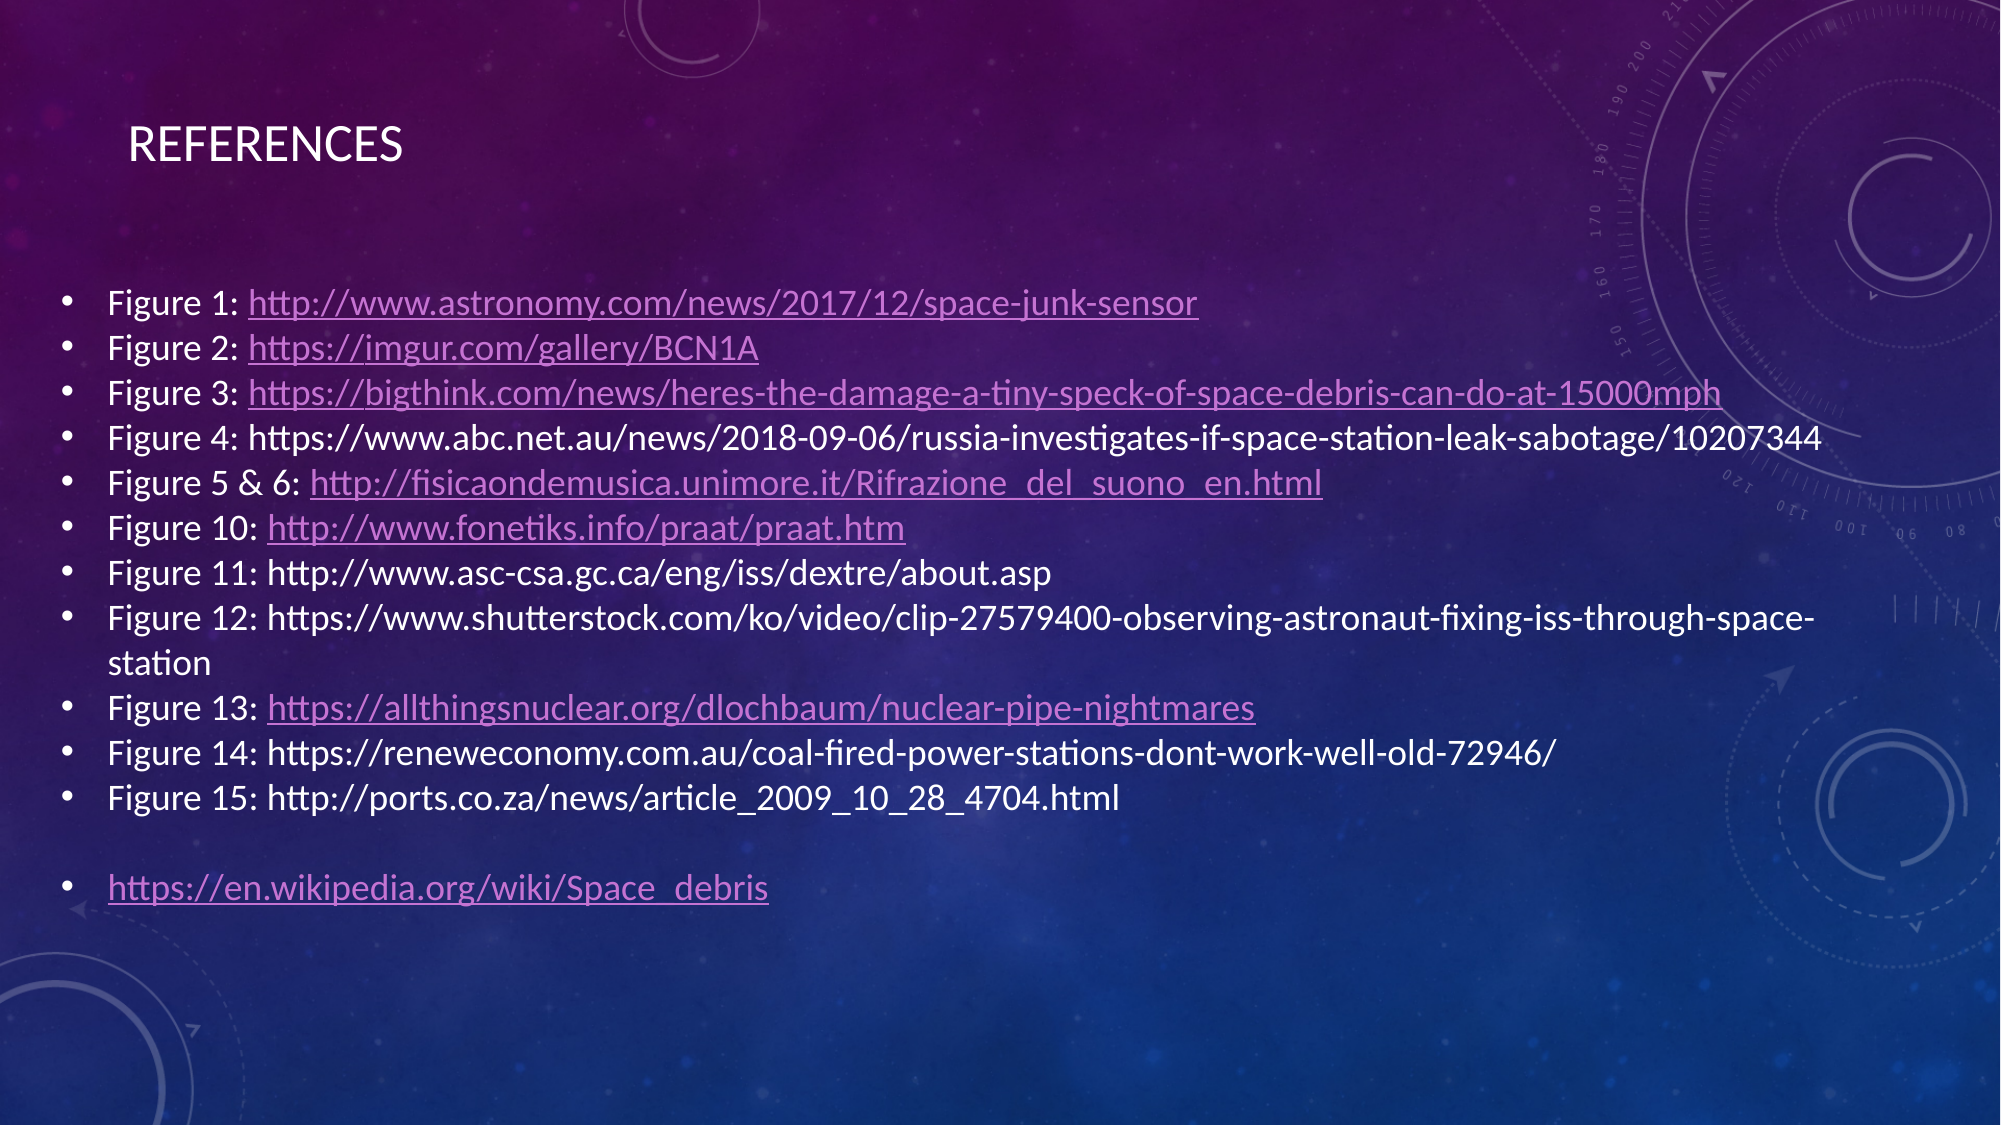

# References
Figure 1: http://www.astronomy.com/news/2017/12/space-junk-sensor
Figure 2: https://imgur.com/gallery/BCN1A
Figure 3: https://bigthink.com/news/heres-the-damage-a-tiny-speck-of-space-debris-can-do-at-15000mph
Figure 4: https://www.abc.net.au/news/2018-09-06/russia-investigates-if-space-station-leak-sabotage/10207344
Figure 5 & 6: http://fisicaondemusica.unimore.it/Rifrazione_del_suono_en.html
Figure 10: http://www.fonetiks.info/praat/praat.htm
Figure 11: http://www.asc-csa.gc.ca/eng/iss/dextre/about.asp
Figure 12: https://www.shutterstock.com/ko/video/clip-27579400-observing-astronaut-fixing-iss-through-space-station
Figure 13: https://allthingsnuclear.org/dlochbaum/nuclear-pipe-nightmares
Figure 14: https://reneweconomy.com.au/coal-fired-power-stations-dont-work-well-old-72946/
Figure 15: http://ports.co.za/news/article_2009_10_28_4704.html

https://en.wikipedia.org/wiki/Space_debris